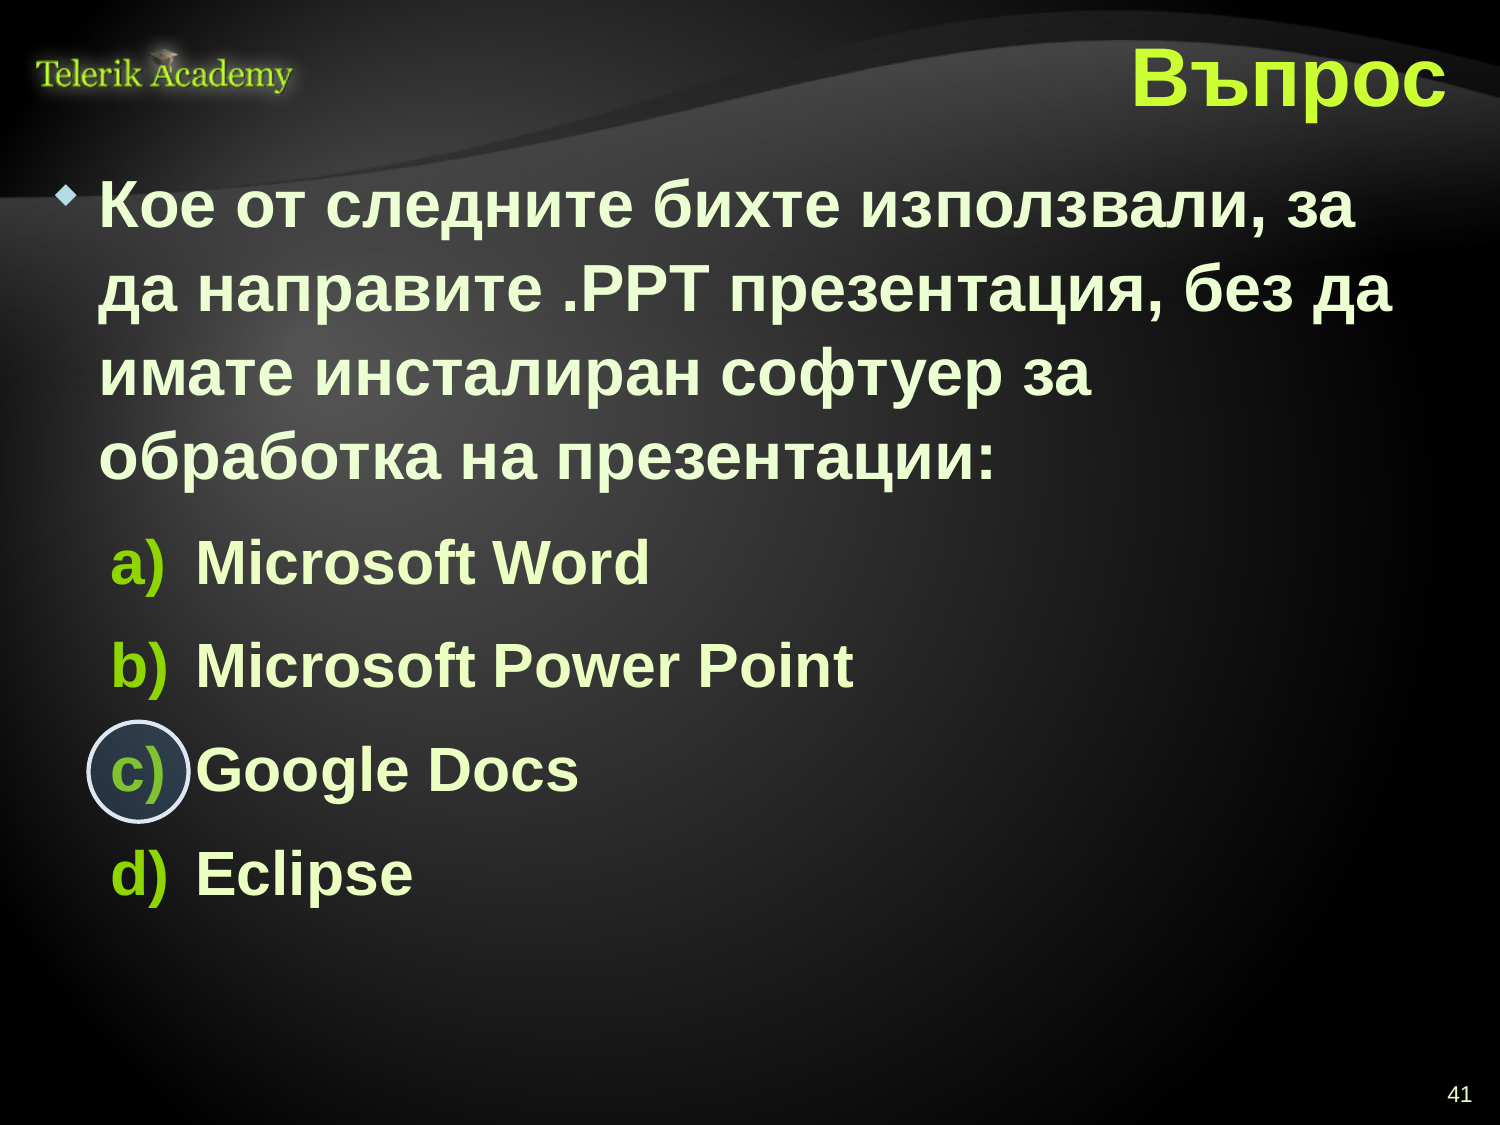

# Въпрос
Кое от следните бихте използвали, за да направите .PPT презентация, без да имате инсталиран софтуер за обработка на презентации:
Microsoft Word
Microsoft Power Point
Google Docs
Eclipse

41